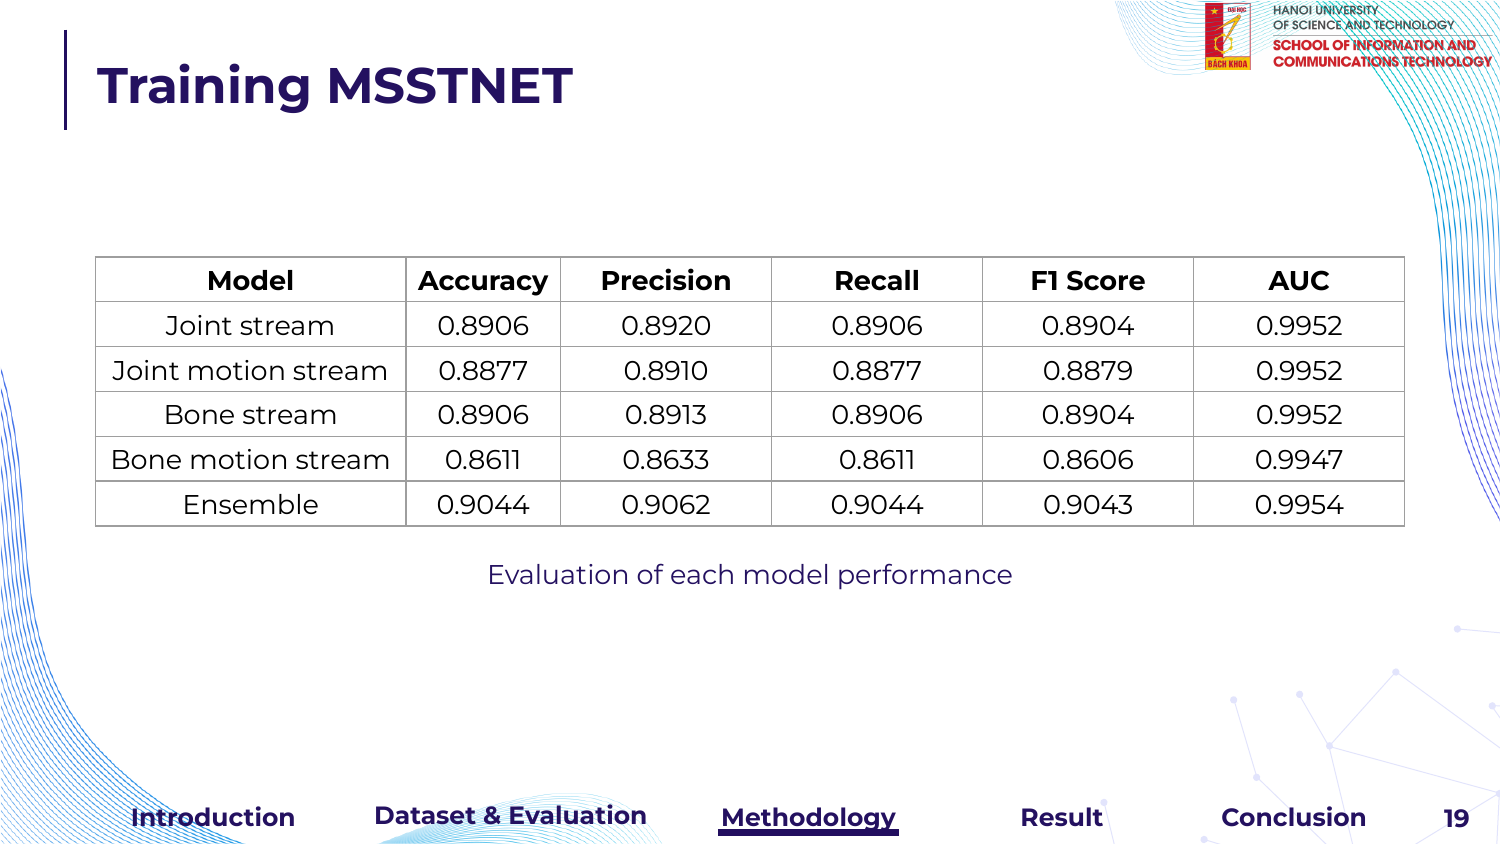

# Training MSSTNET
| Model | Accuracy | Precision | Recall | F1 Score | AUC |
| --- | --- | --- | --- | --- | --- |
| Joint stream | 0.8906 | 0.8920 | 0.8906 | 0.8904 | 0.9952 |
| Joint motion stream | 0.8877 | 0.8910 | 0.8877 | 0.8879 | 0.9952 |
| Bone stream | 0.8906 | 0.8913 | 0.8906 | 0.8904 | 0.9952 |
| Bone motion stream | 0.8611 | 0.8633 | 0.8611 | 0.8606 | 0.9947 |
| Ensemble | 0.9044 | 0.9062 | 0.9044 | 0.9043 | 0.9954 |
Evaluation of each model performance
Dataset & Evaluation
Introduction
Methodology
Result
Conclusion
19